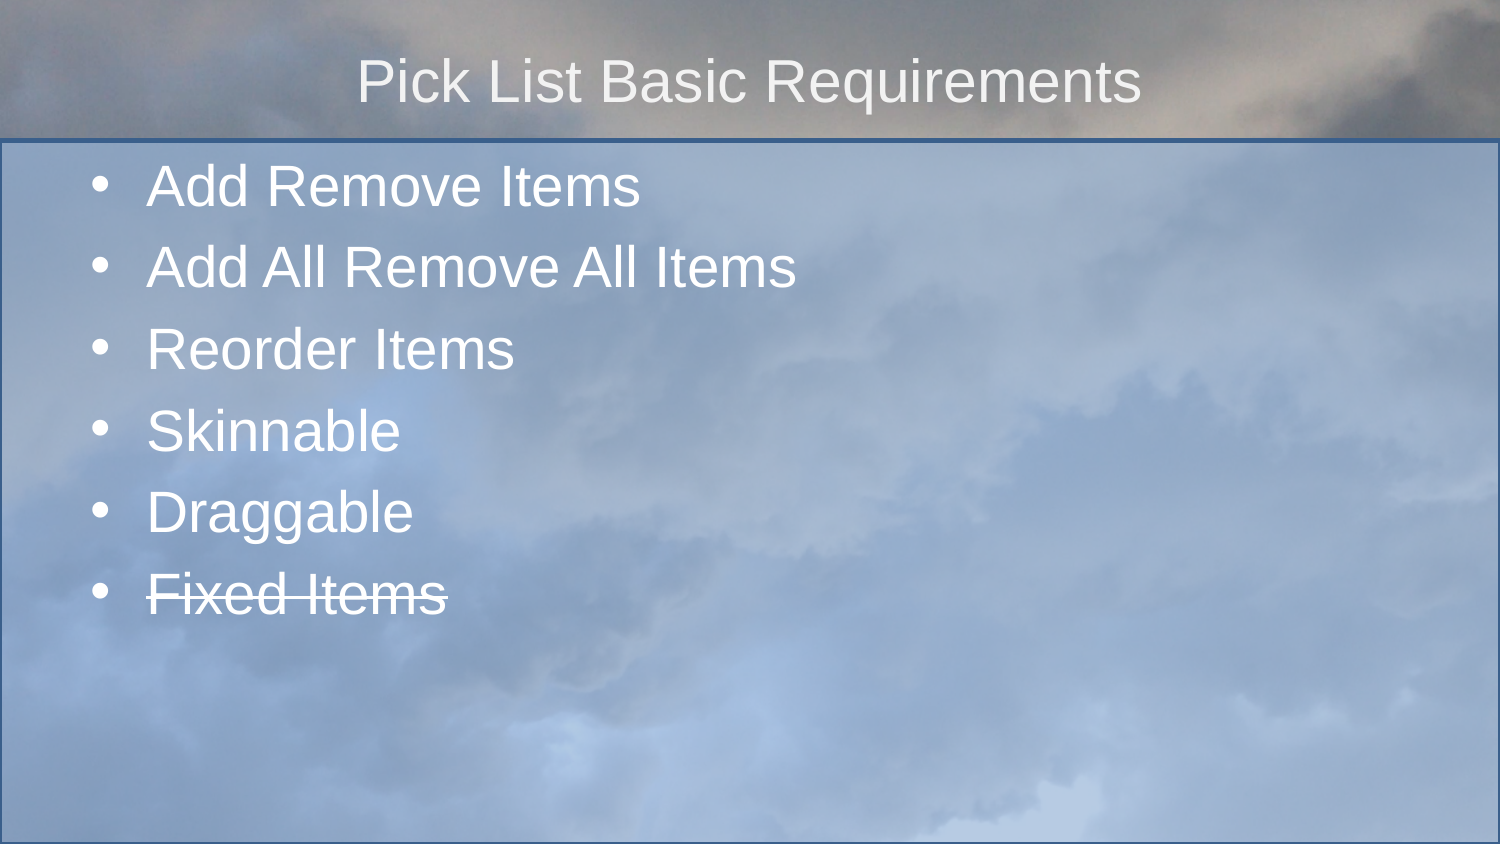

# Pick List Basic Requirements
Add Remove Items
Add All Remove All Items
Reorder Items
Skinnable
Draggable
Fixed Items